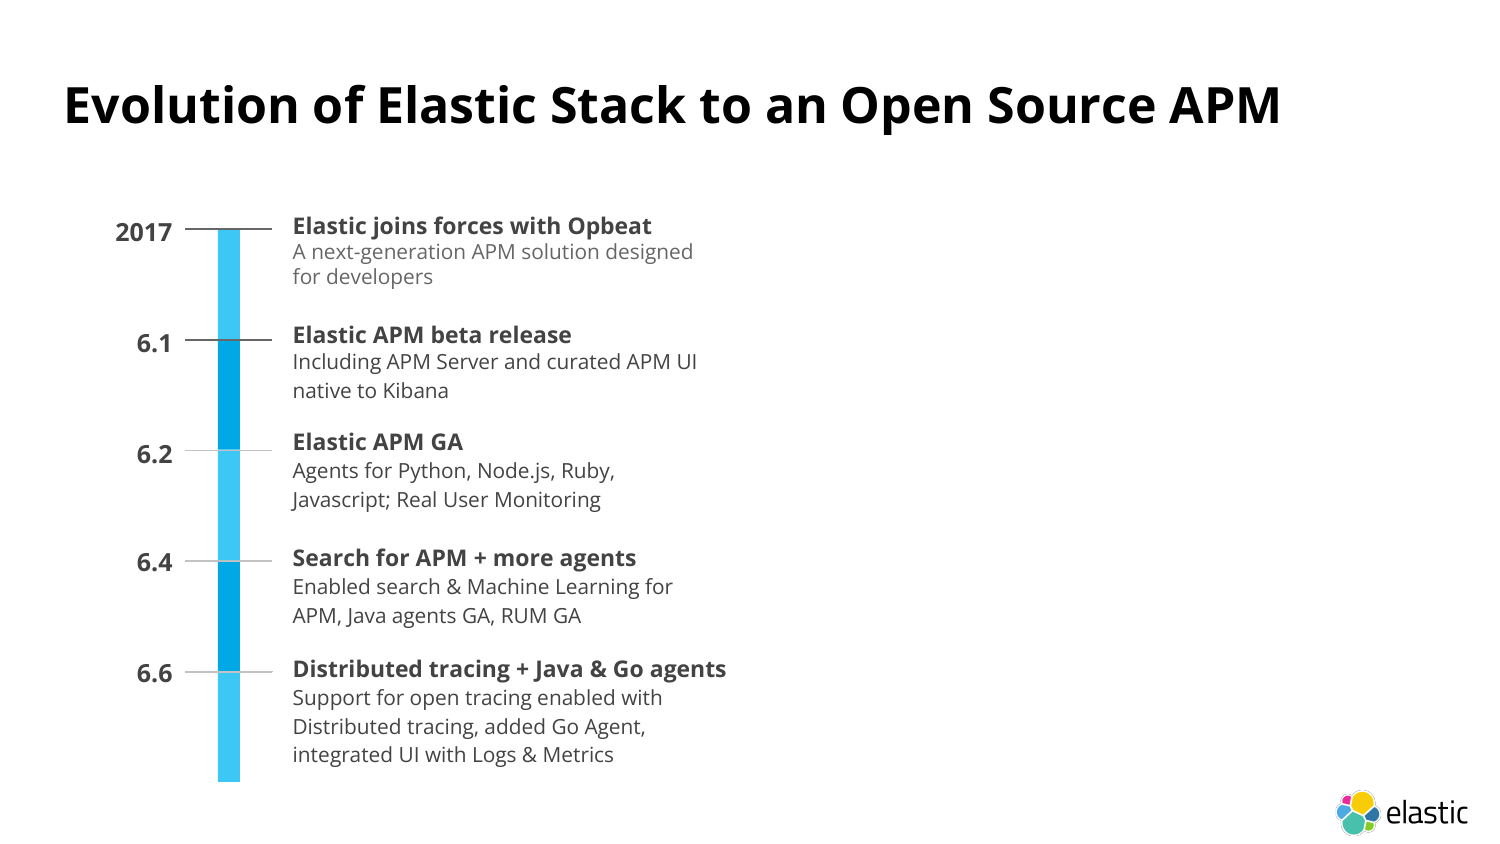

# Evolution of Elastic Stack to an Open Source APM
Elastic joins forces with Opbeat
2017
A next-generation APM solution designed for developers

Elastic APM beta release
6.1
Including APM Server and curated APM UI native to Kibana

Elastic APM GA
6.2
Agents for Python, Node.js, Ruby, Javascript; Real User Monitoring

Search for APM + more agents
6.4
Enabled search & Machine Learning for APM, Java agents GA, RUM GA

Distributed tracing + Java & Go agents
6.6
Support for open tracing enabled with Distributed tracing, added Go Agent, integrated UI with Logs & Metrics

17